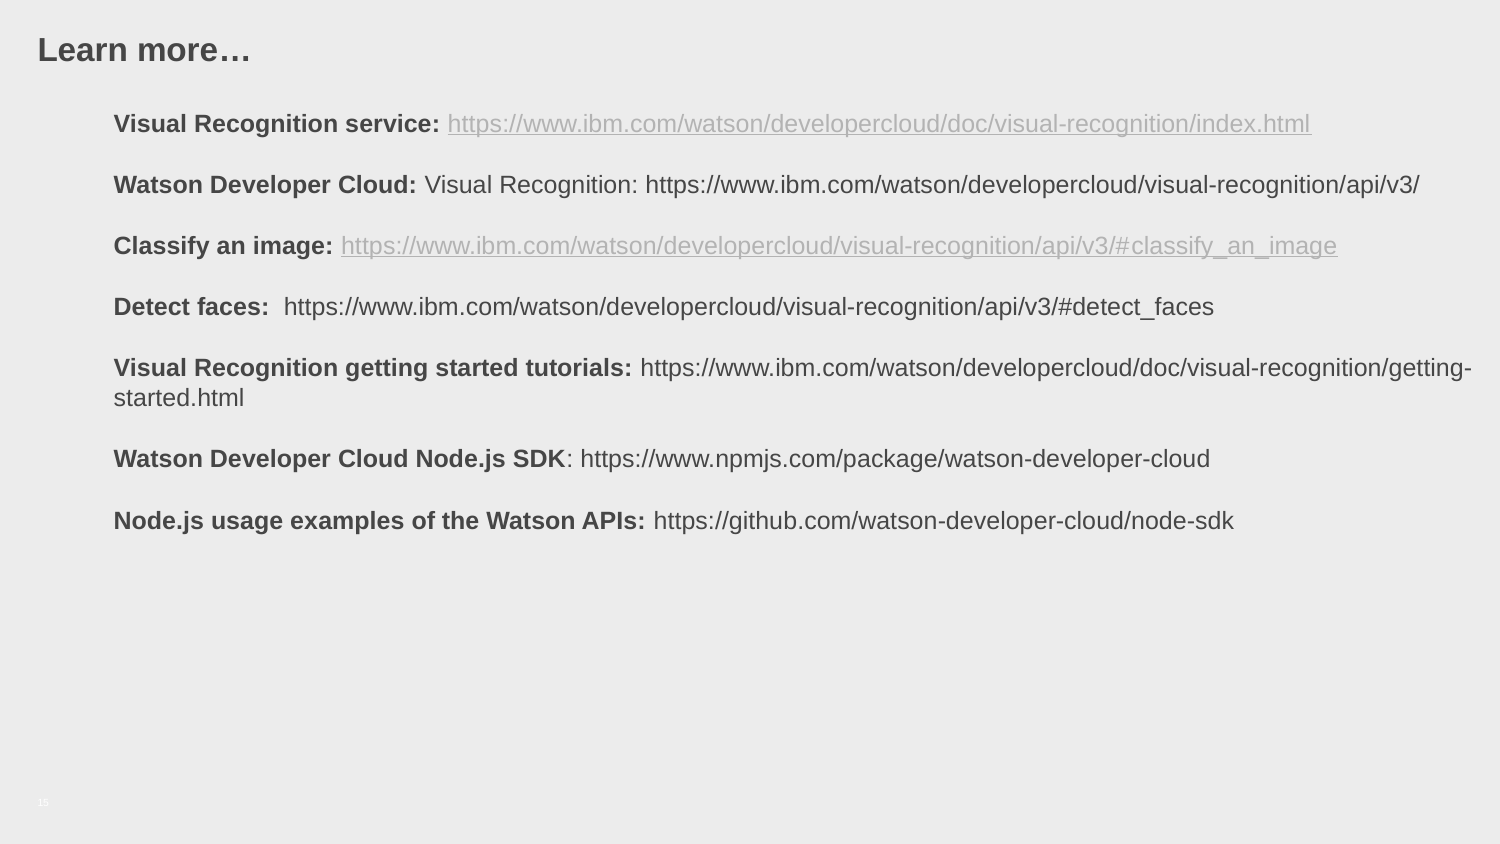

# Learn more…
Visual Recognition service: https://www.ibm.com/watson/developercloud/doc/visual-recognition/index.html
Watson Developer Cloud: Visual Recognition: https://www.ibm.com/watson/developercloud/visual-recognition/api/v3/
Classify an image: https://www.ibm.com/watson/developercloud/visual-recognition/api/v3/#classify_an_image
Detect faces:  https://www.ibm.com/watson/developercloud/visual-recognition/api/v3/#detect_faces
Visual Recognition getting started tutorials: https://www.ibm.com/watson/developercloud/doc/visual-recognition/getting-started.html
Watson Developer Cloud Node.js SDK: https://www.npmjs.com/package/watson-developer-cloud
Node.js usage examples of the Watson APIs: https://github.com/watson-developer-cloud/node-sdk

15